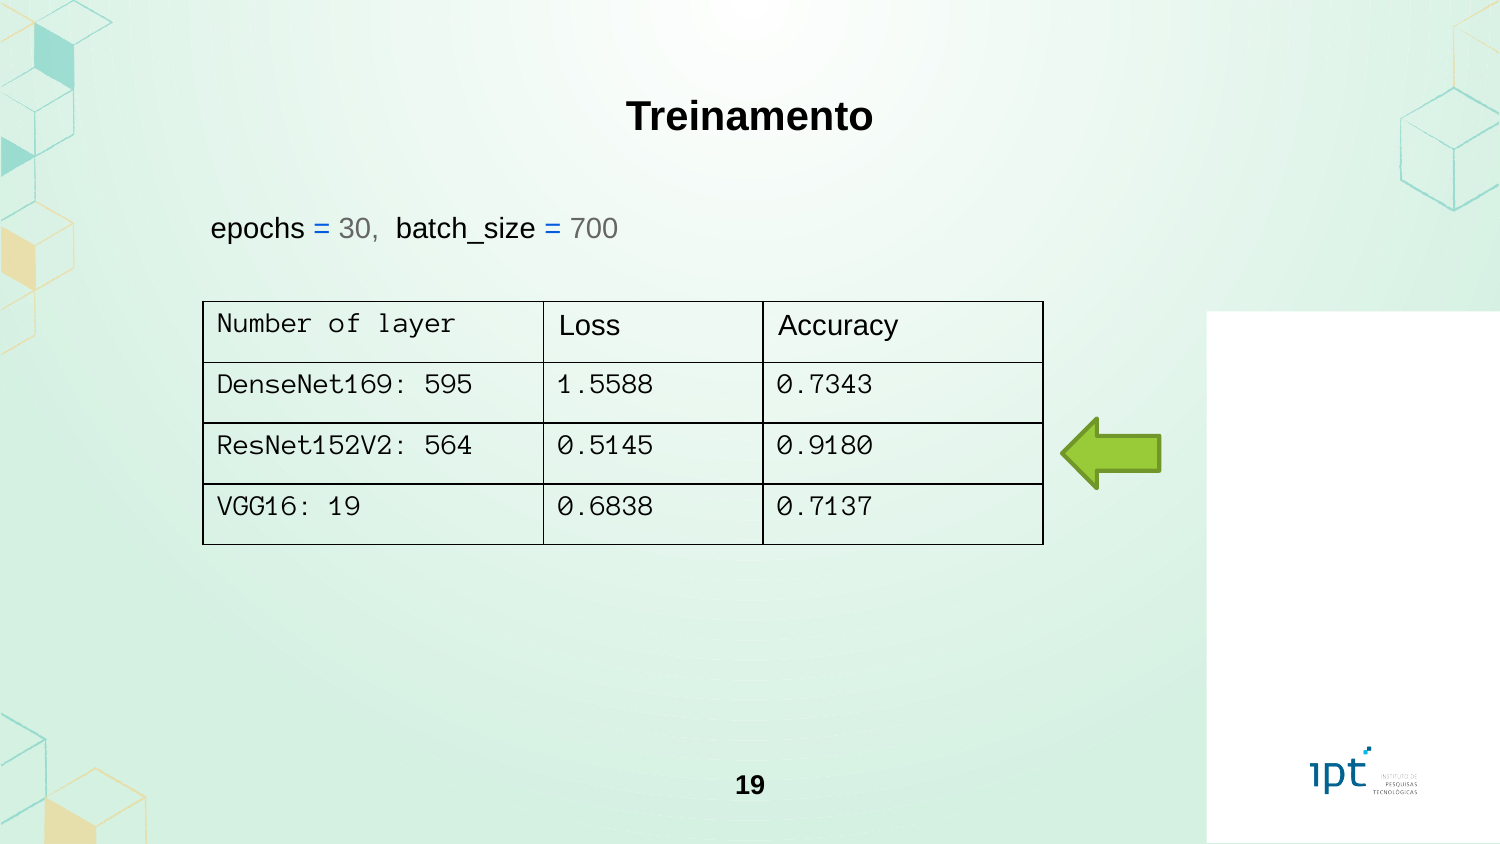

# Treinamento
epochs = 30,  batch_size = 700
| Number of layer | Loss | Accuracy |
| --- | --- | --- |
| DenseNet169: 595 | 1.5588 | 0.7343 |
| ResNet152V2: 564 | 0.5145 | 0.9180 |
| VGG16: 19 | 0.6838 | 0.7137 |

19